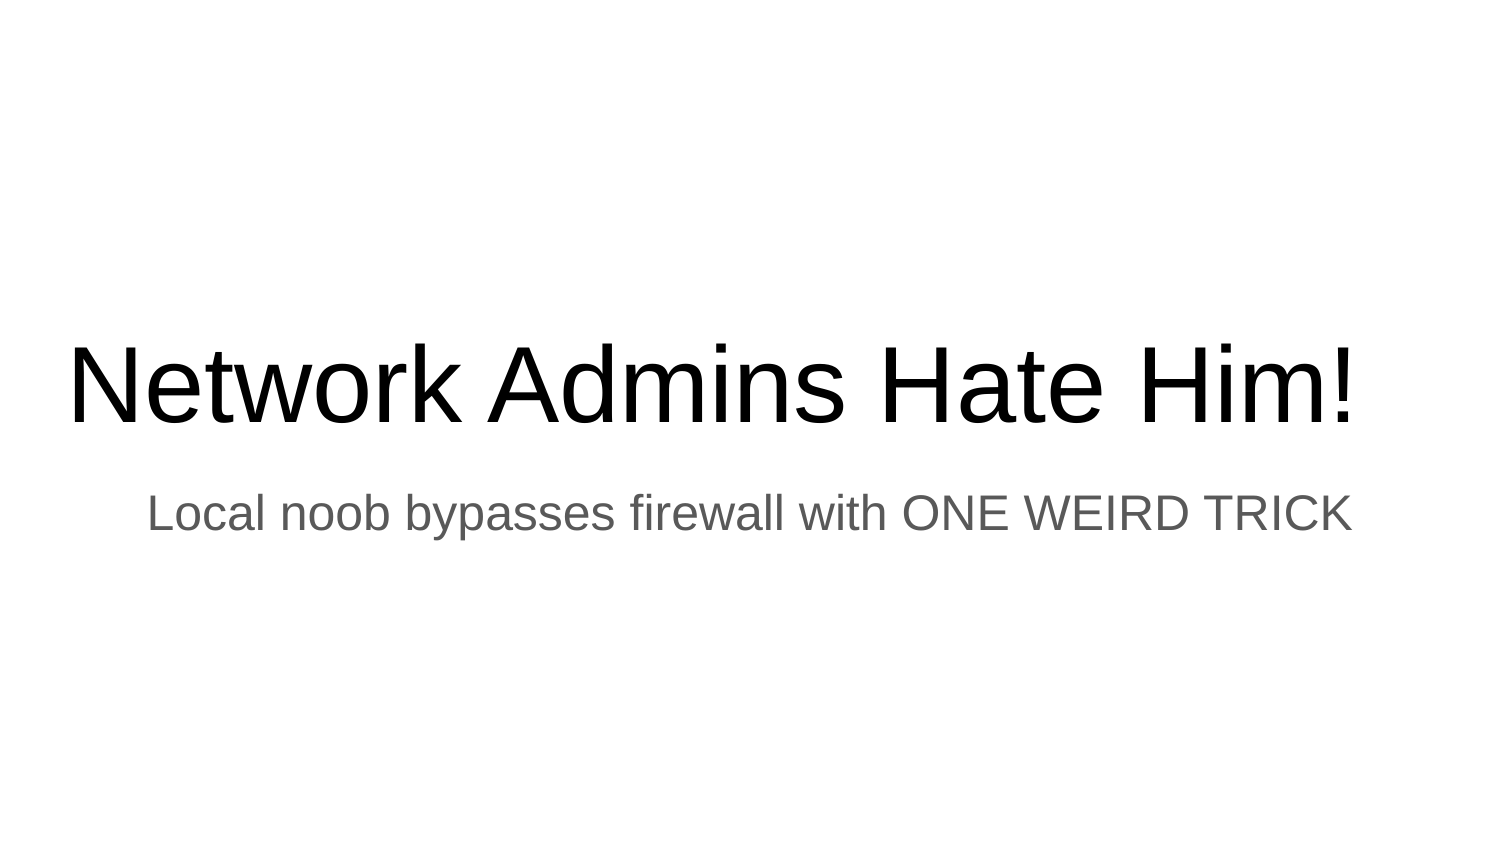

# Network Admins Hate Him!
Local noob bypasses firewall with ONE WEIRD TRICK